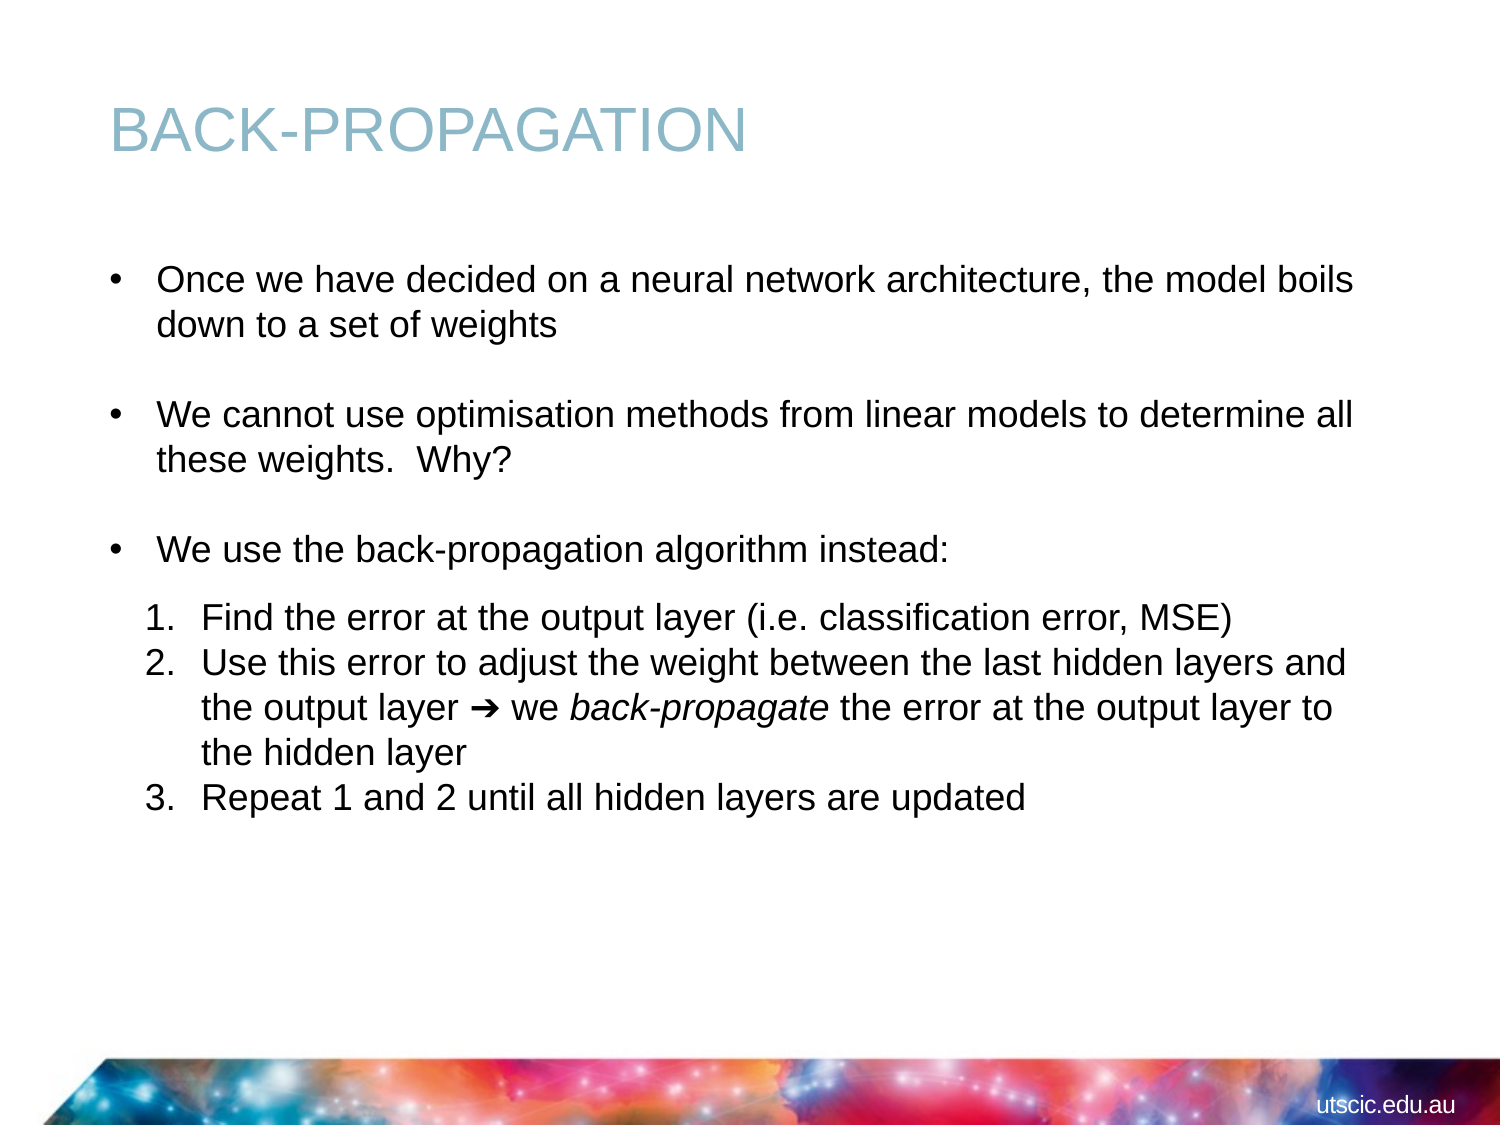

# BACK-PROPAGATION
Once we have decided on a neural network architecture, the model boils down to a set of weights
We cannot use optimisation methods from linear models to determine all these weights.  Why?

We use the back-propagation algorithm instead:
Find the error at the output layer (i.e. classification error, MSE)
Use this error to adjust the weight between the last hidden layers and the output layer ➔ we back-propagate the error at the output layer to the hidden layer
Repeat 1 and 2 until all hidden layers are updated

utscic.edu.au